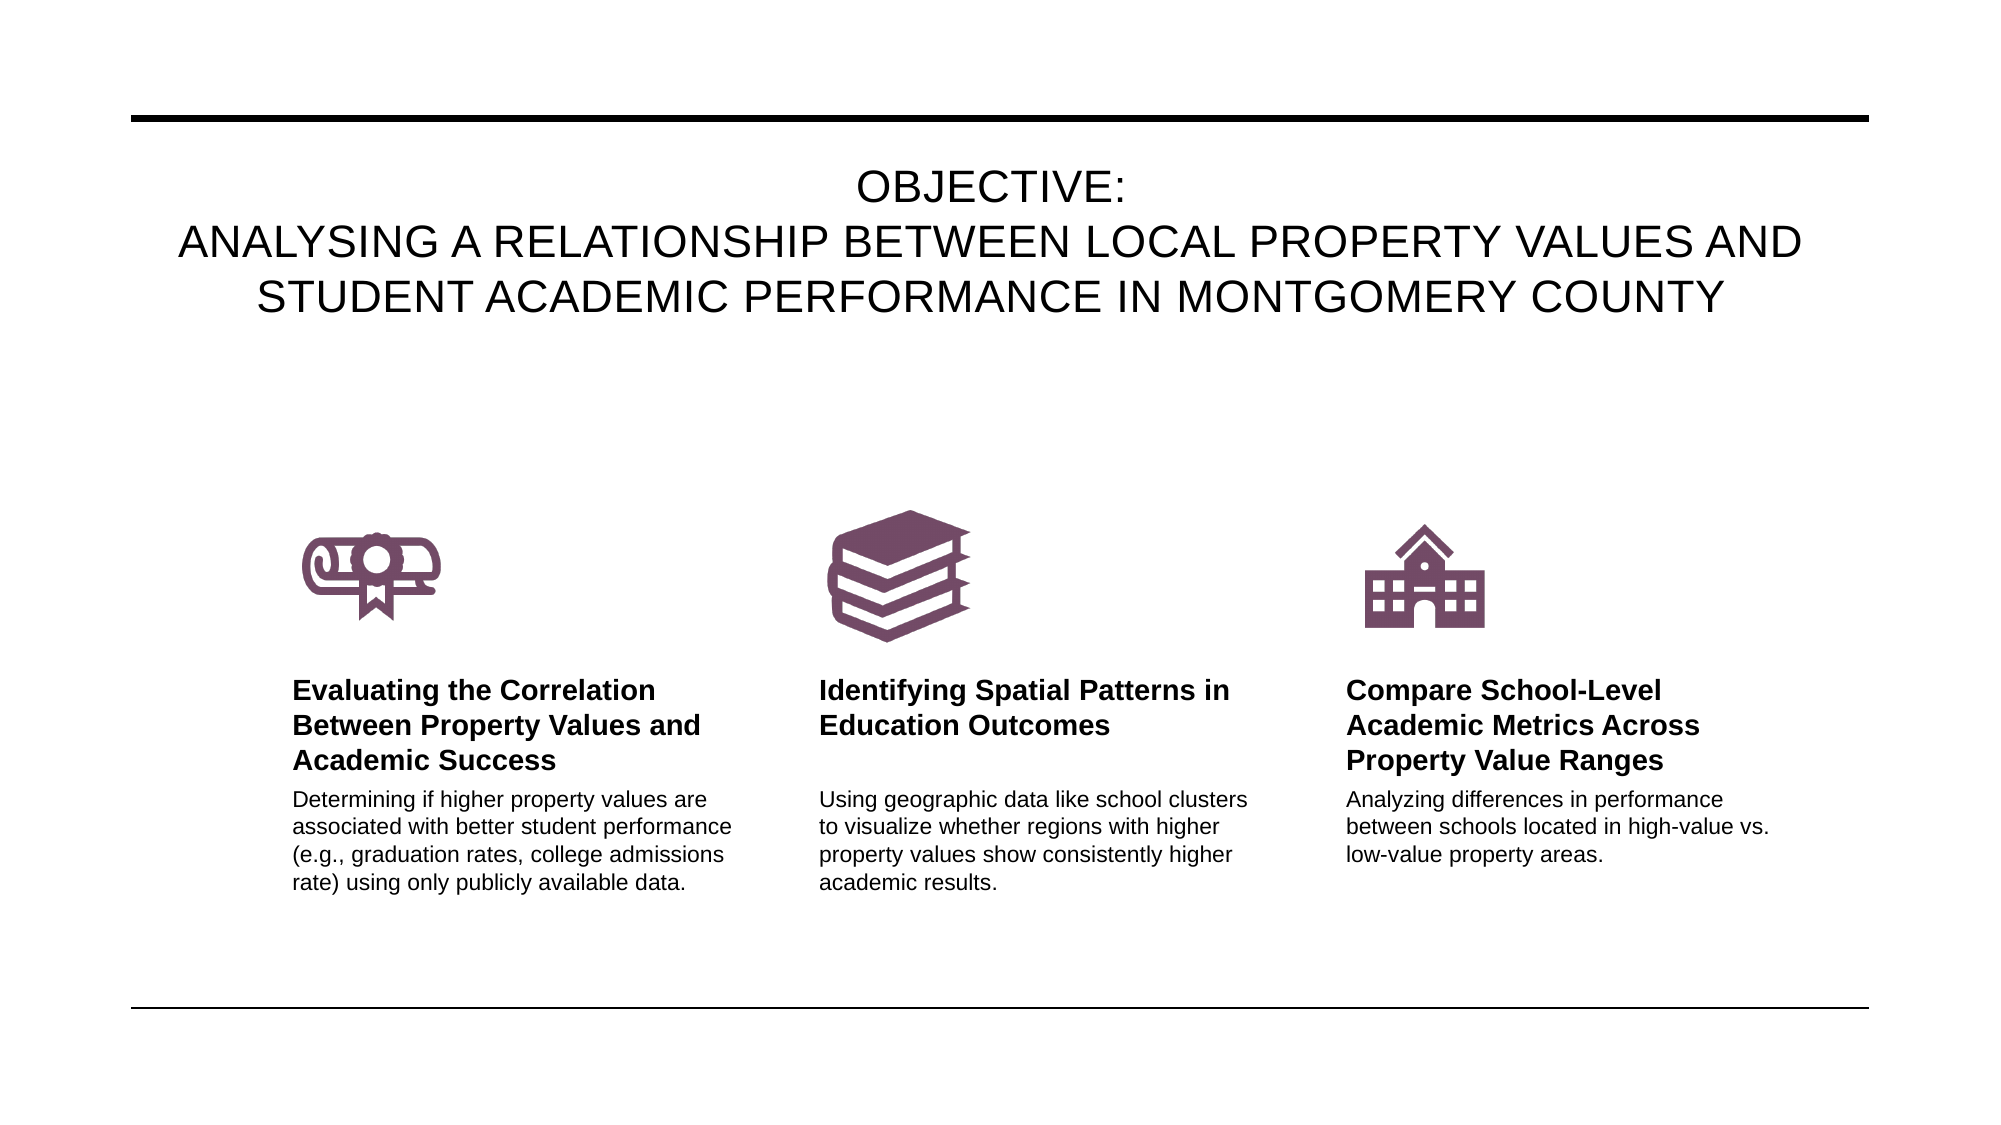

# Objective: ANALYSING A RELATIONSHIP BETWEEN LOCAL PROPERTY VALUES AND STUDENT ACADEMIC PERFORMANCE IN MONTGOMERY COUNTY
Evaluating the Correlation Between Property Values and Academic Success
Determining if higher property values are associated with better student performance (e.g., graduation rates, college admissions rate) using only publicly available data.
Identifying Spatial Patterns in Education Outcomes
Using geographic data like school clusters to visualize whether regions with higher property values show consistently higher academic results.
Compare School-Level Academic Metrics Across Property Value Ranges
Analyzing differences in performance between schools located in high-value vs. low-value property areas.